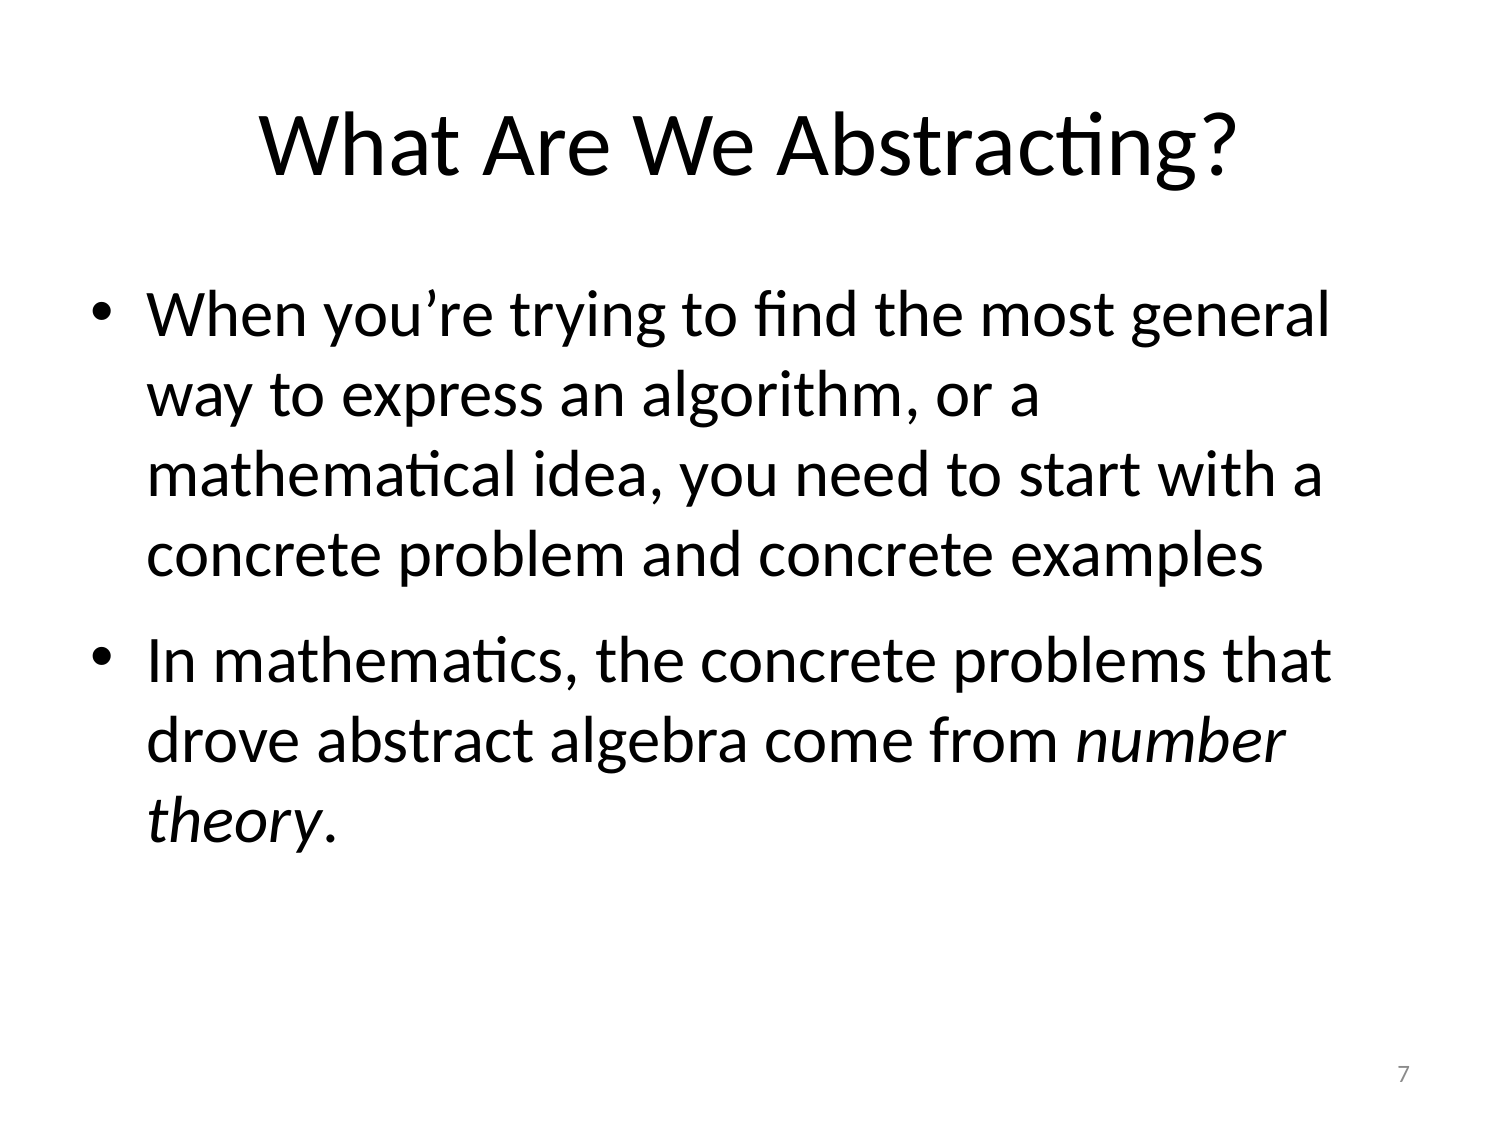

# What Are We Abstracting?
When you’re trying to find the most general way to express an algorithm, or a mathematical idea, you need to start with a concrete problem and concrete examples
In mathematics, the concrete problems that drove abstract algebra come from number theory.

7